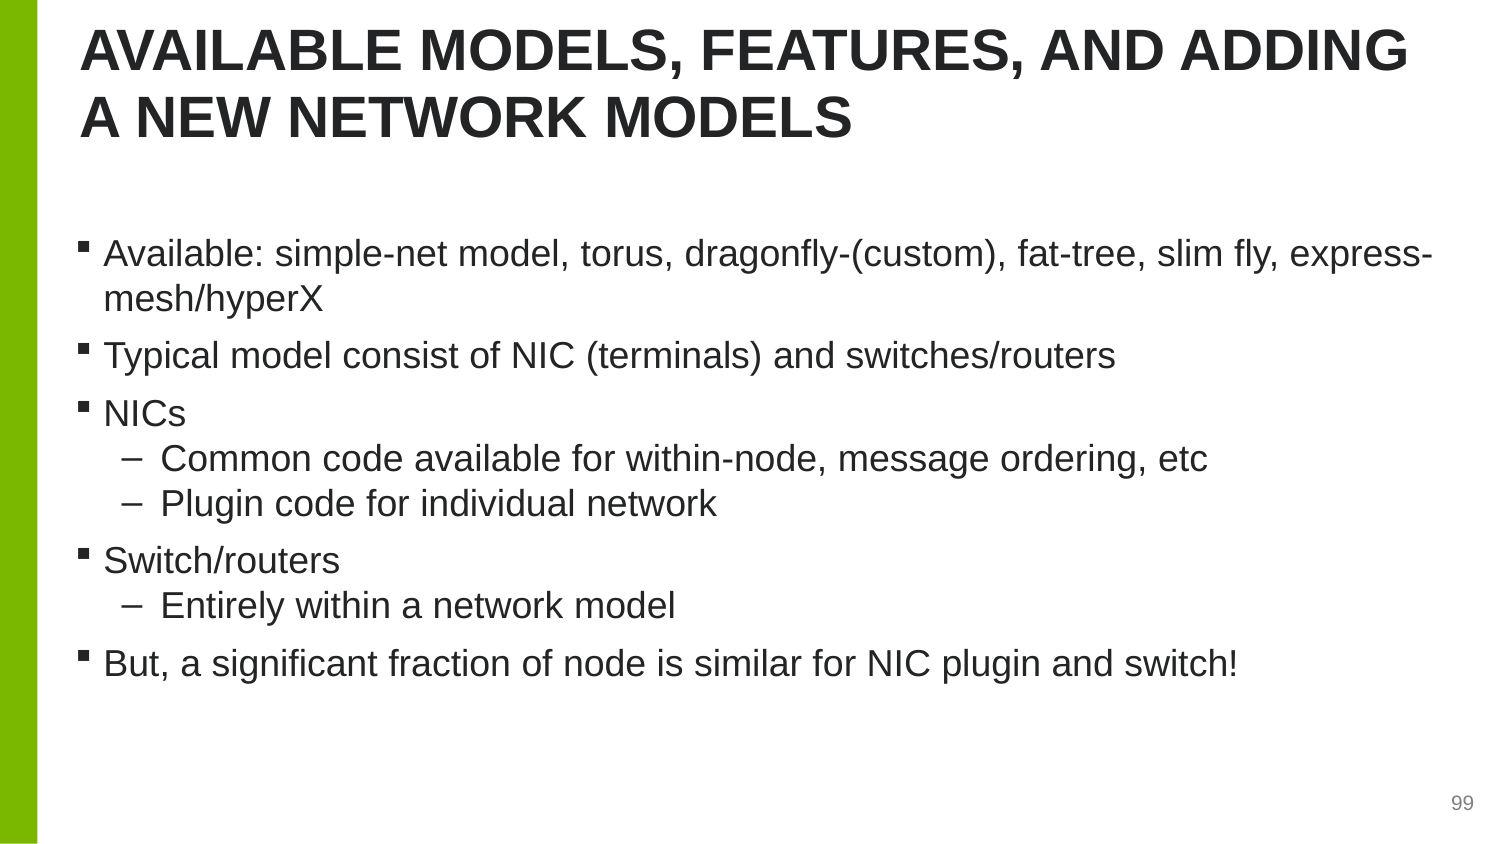

# Available models, features, and adding a new network models
Available: simple-net model, torus, dragonfly-(custom), fat-tree, slim fly, express-mesh/hyperX
Typical model consist of NIC (terminals) and switches/routers
NICs
Common code available for within-node, message ordering, etc
Plugin code for individual network
Switch/routers
Entirely within a network model
But, a significant fraction of node is similar for NIC plugin and switch!
99